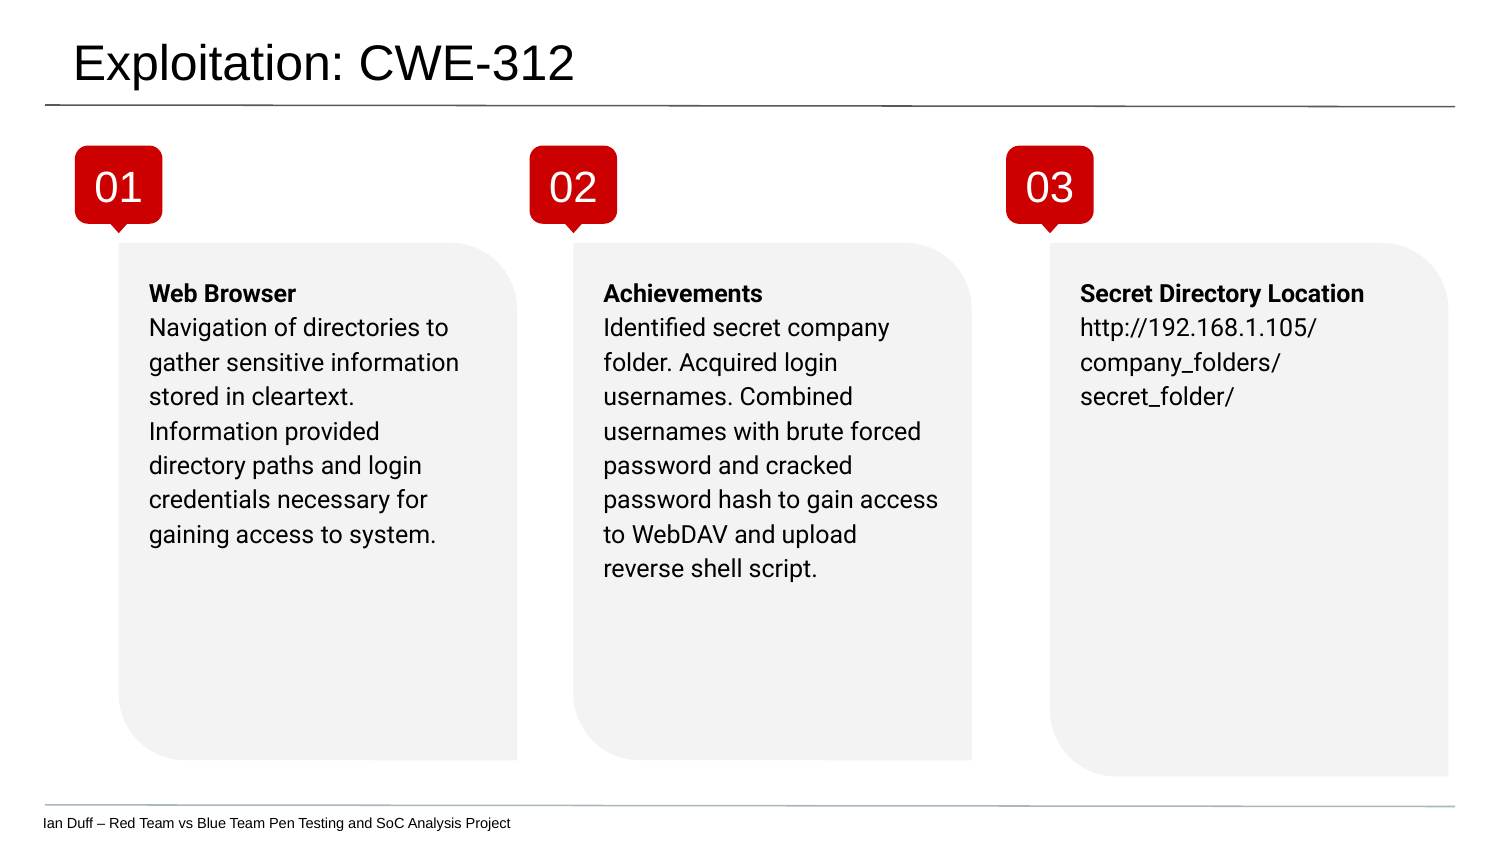

# Exploitation: CWE-312
01

02

03

Web Browser
Navigation of directories to gather sensitive information stored in cleartext. Information provided directory paths and login credentials necessary for gaining access to system.
Achievements
Identified secret company folder. Acquired login usernames. Combined usernames with brute forced password and cracked password hash to gain access to WebDAV and upload reverse shell script.

Secret Directory Location
http://192.168.1.105/company_folders/secret_folder/
Ian Duff – Red Team vs Blue Team Pen Testing and SoC Analysis Project